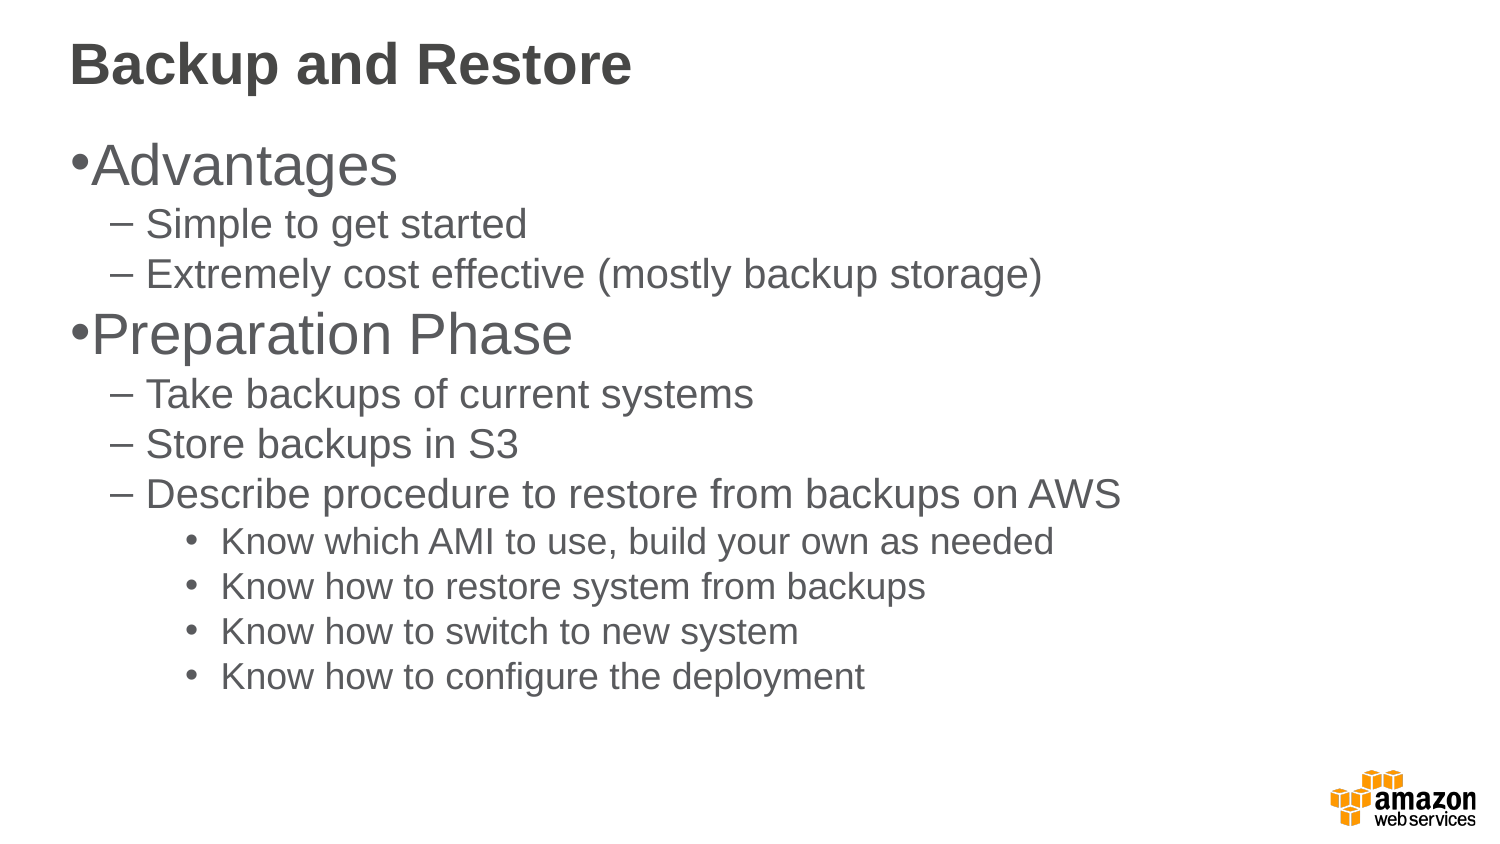

Backup and Restore
Advantages
Simple to get started
Extremely cost effective (mostly backup storage)
Preparation Phase
Take backups of current systems
Store backups in S3
Describe procedure to restore from backups on AWS
Know which AMI to use, build your own as needed
Know how to restore system from backups
Know how to switch to new system
Know how to configure the deployment